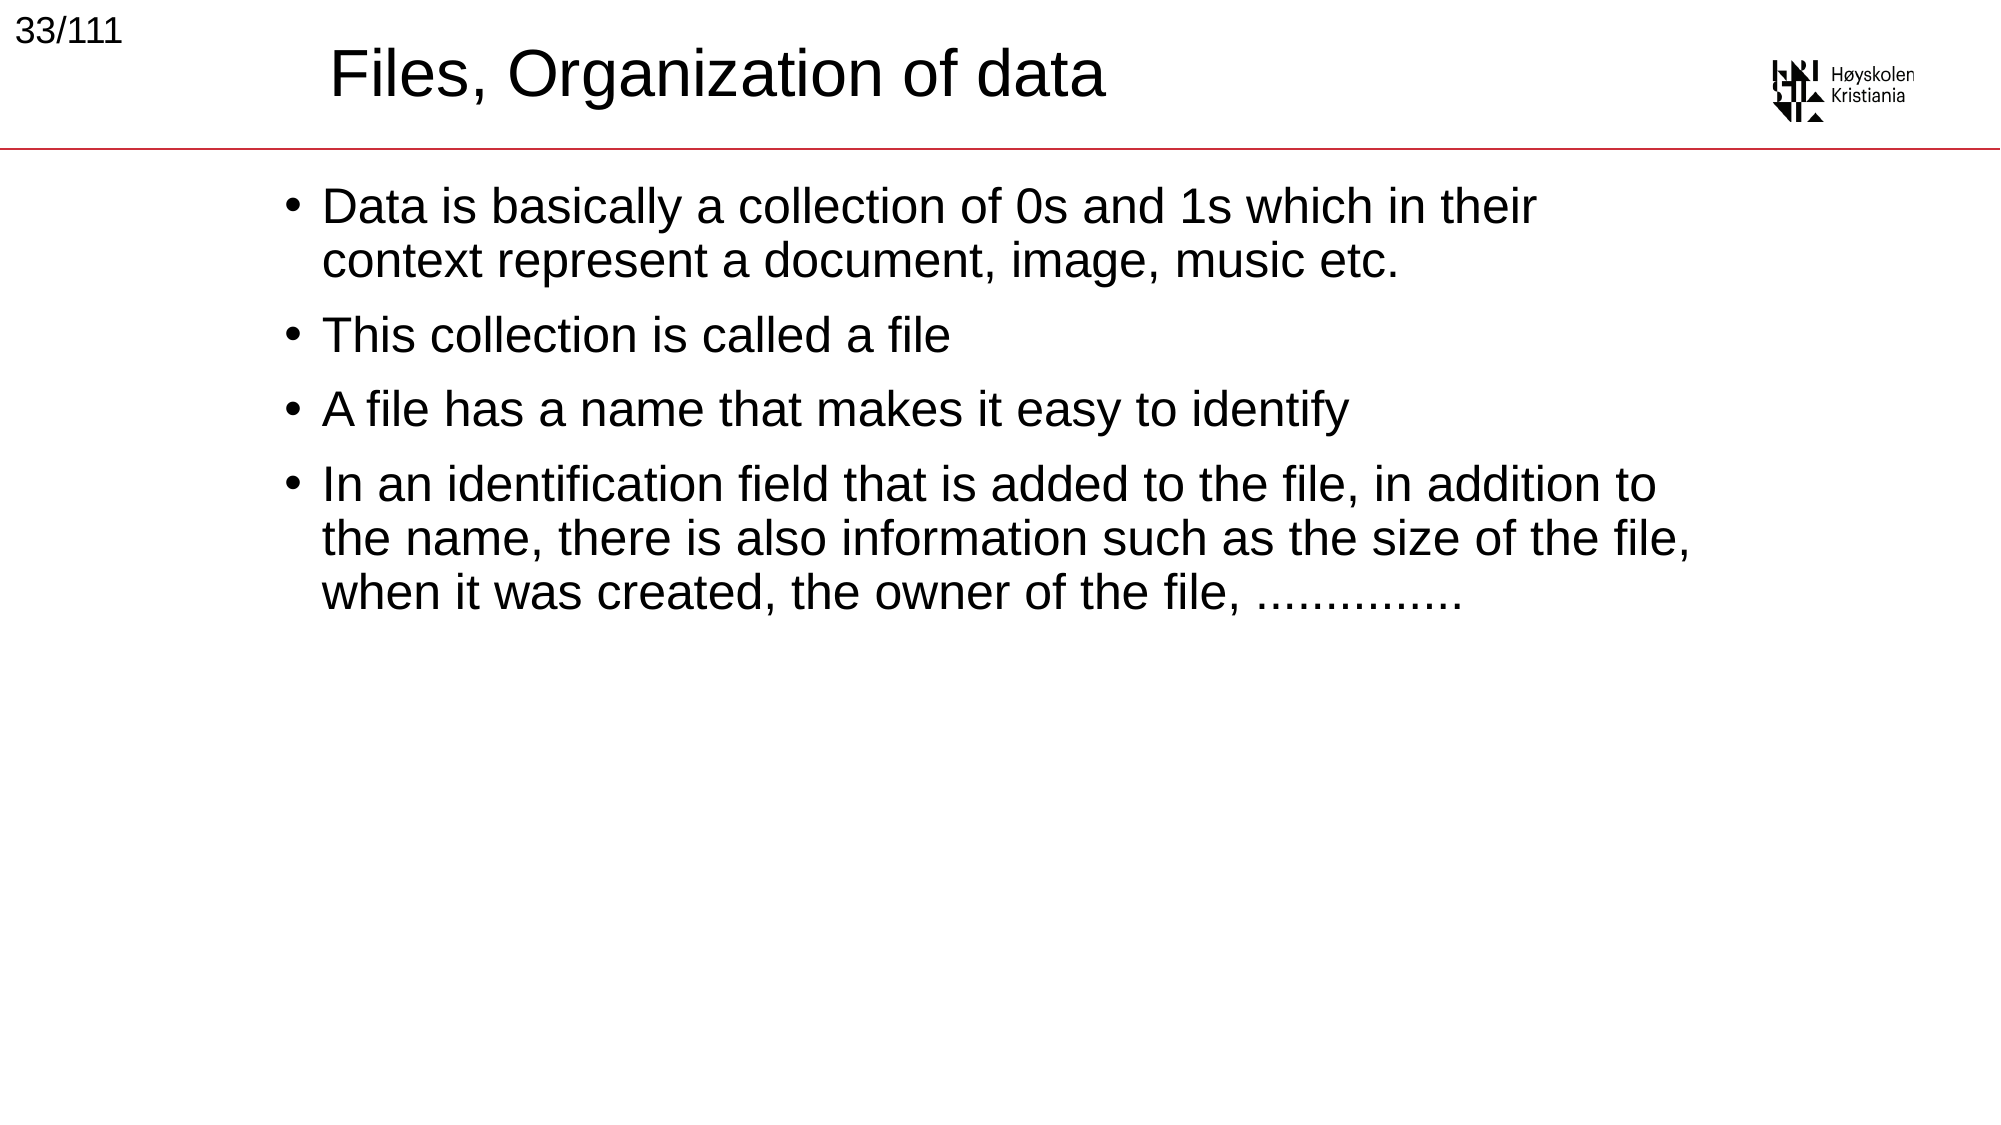

33/111
# Files, Organization of data
Data is basically a collection of 0s and 1s which in their context represent a document, image, music etc.
This collection is called a file
A file has a name that makes it easy to identify
In an identification field that is added to the file, in addition to the name, there is also information such as the size of the file, when it was created, the owner of the file, ...............